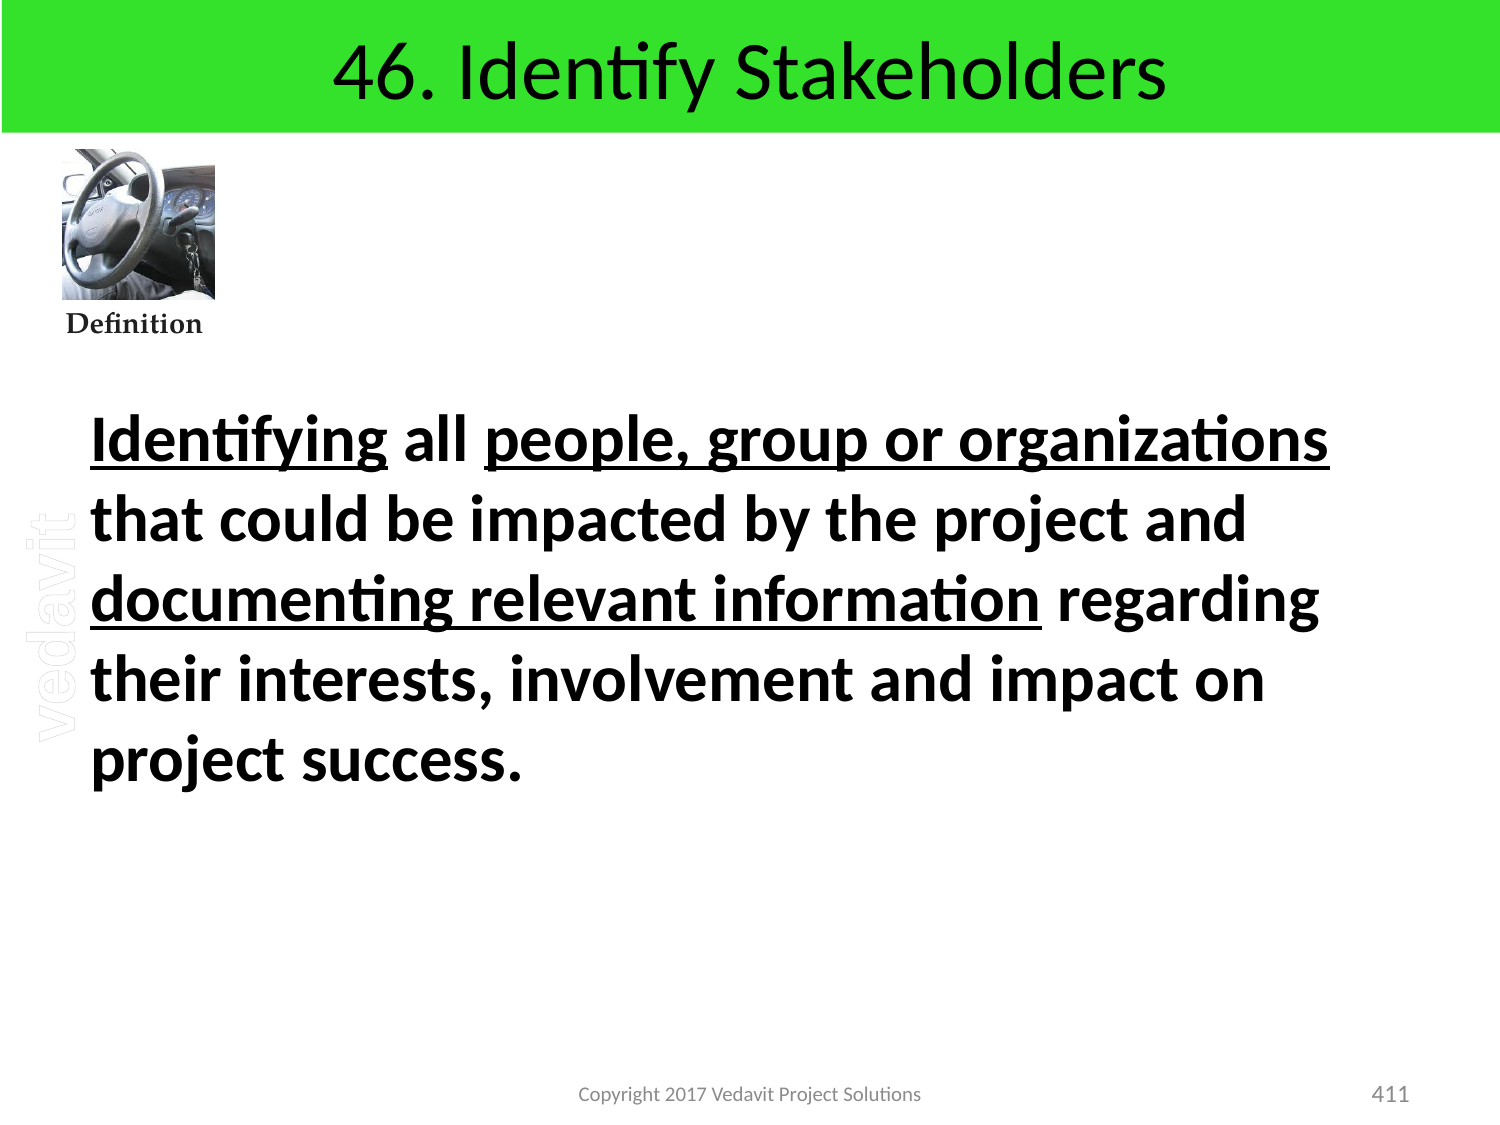

# 46. Identify Stakeholders
Identifying all people, group or organizations that could be impacted by the project and documenting relevant information regarding their interests, involvement and impact on project success.

Copyright 2017 Vedavit Project Solutions
411